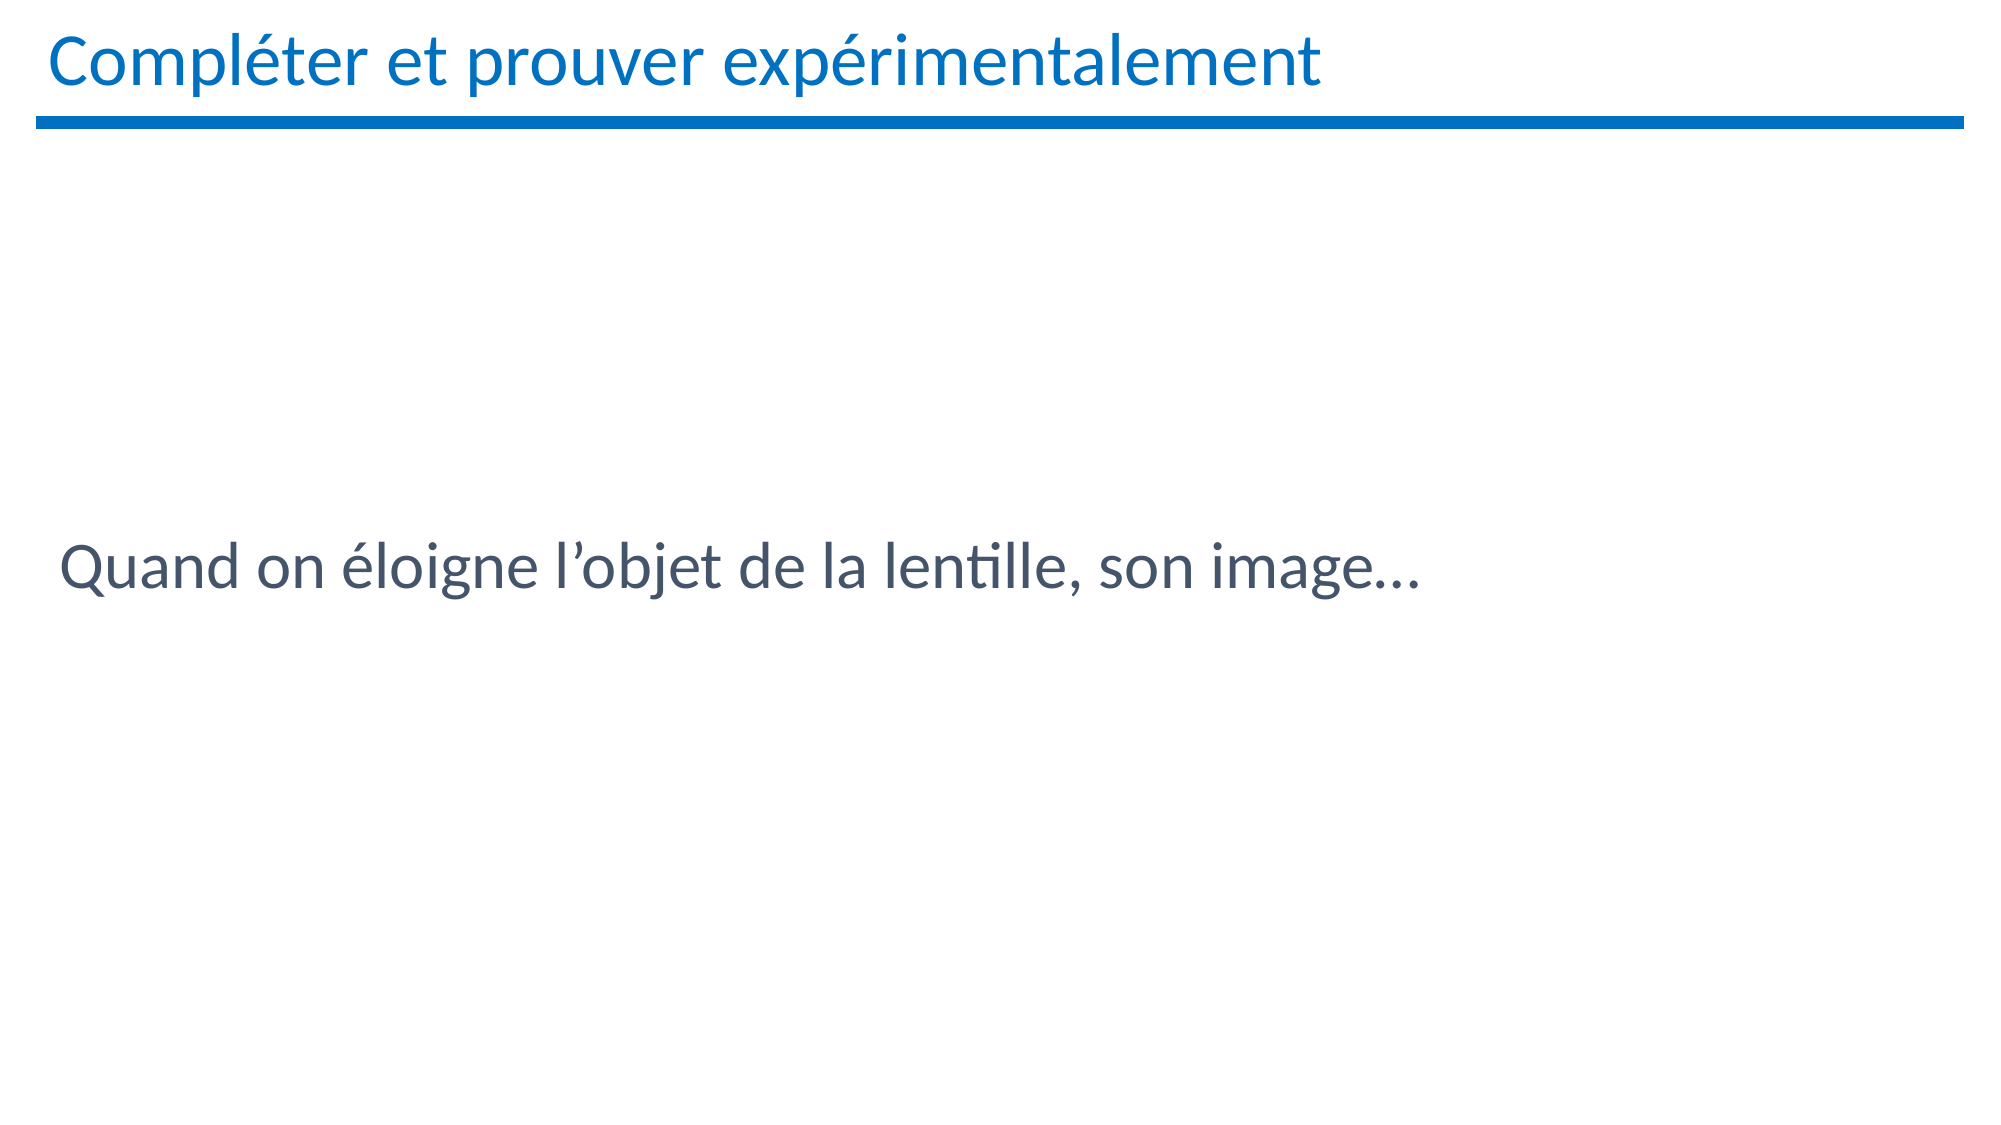

Compléter et prouver expérimentalement
Quand on éloigne l’objet de la lentille, son image…